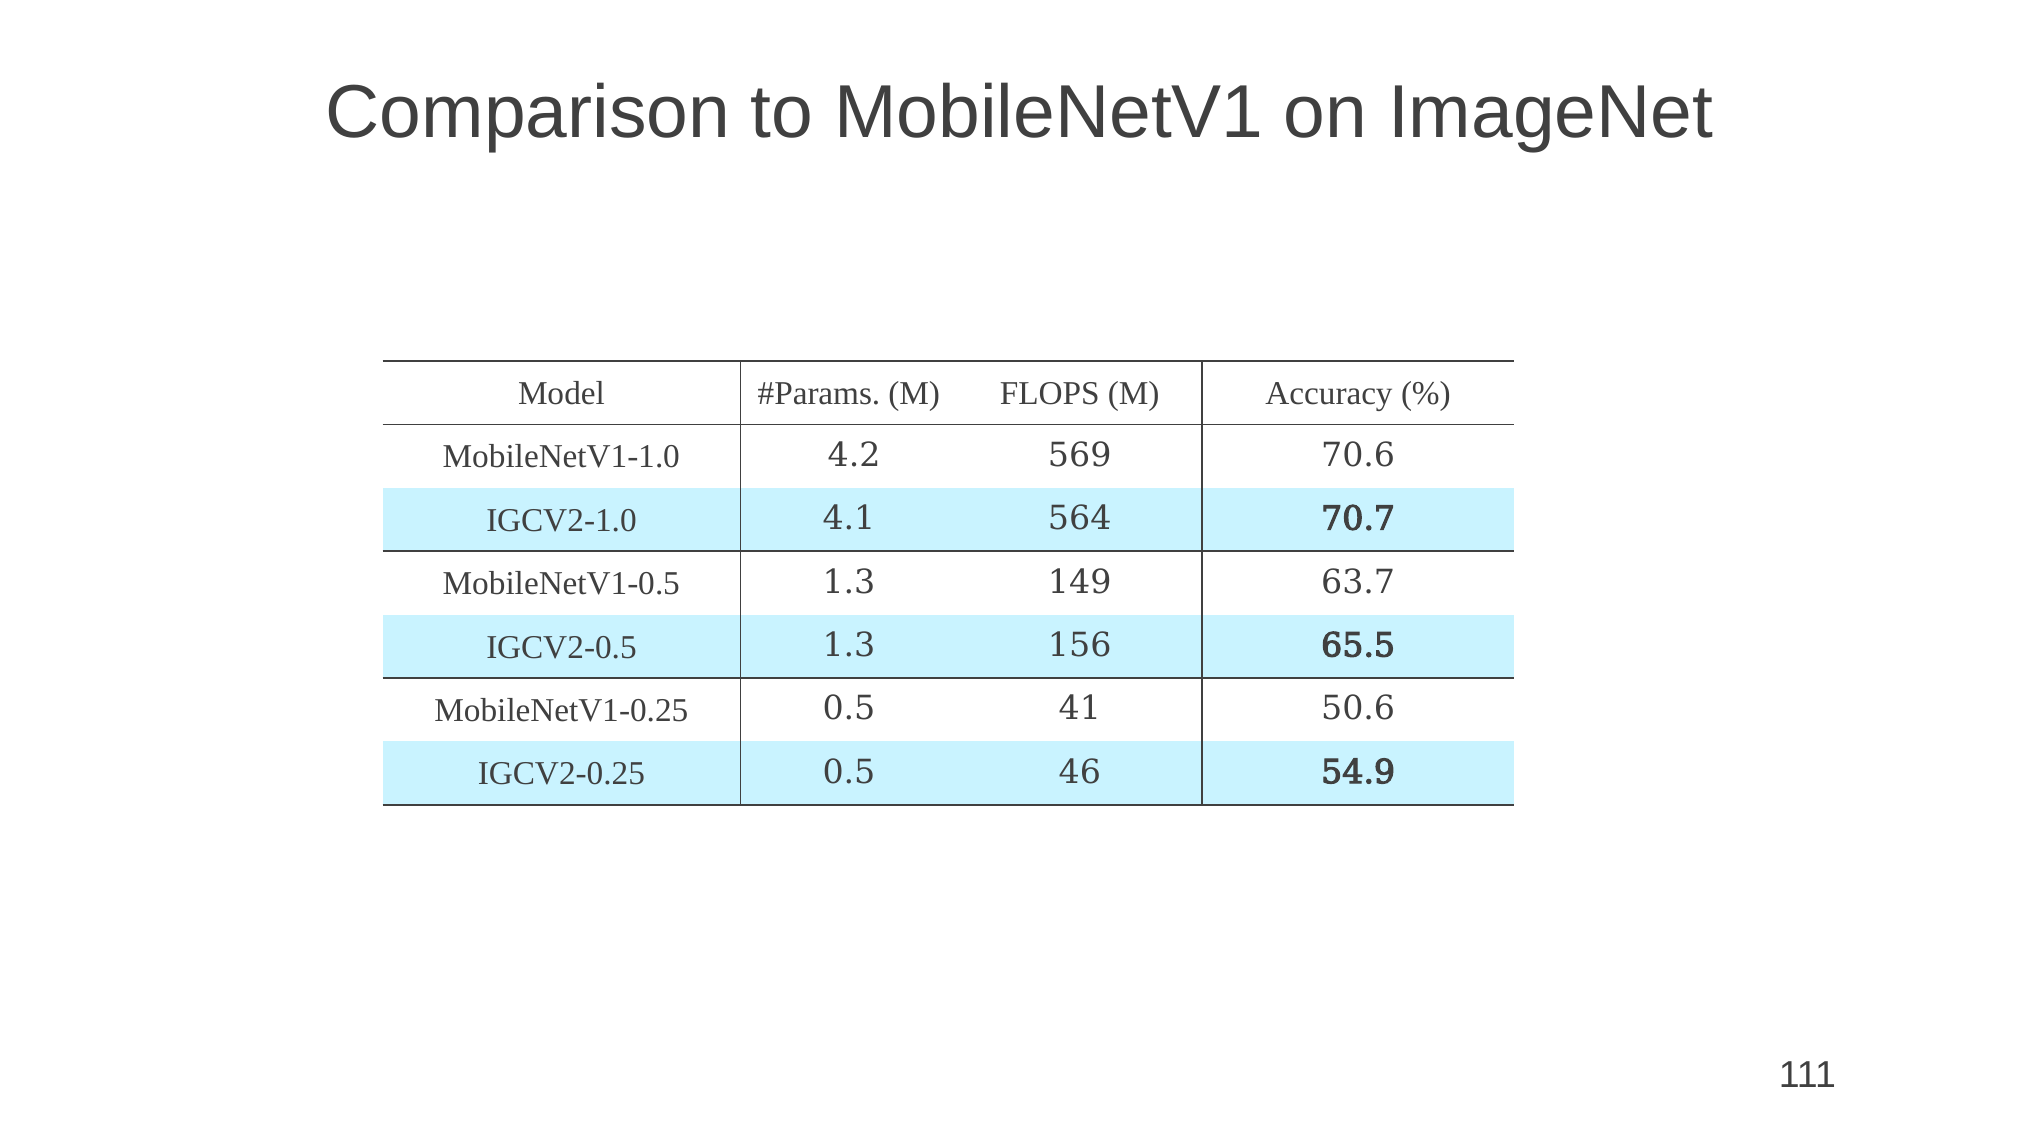

Comparison to MobileNetV1 on ImageNet
| Model | #Params. (M) | FLOPS (M) | Accuracy (%) |
| --- | --- | --- | --- |
| MobileNetV1-1.0 | 4.2 | 569 | 70.6 |
| IGCV2-1.0 | 4.1 | 564 | 70.7 |
| MobileNetV1-0.5 | 1.3 | 149 | 63.7 |
| IGCV2-0.5 | 1.3 | 156 | 65.5 |
| MobileNetV1-0.25 | 0.5 | 41 | 50.6 |
| IGCV2-0.25 | 0.5 | 46 | 54.9 |
111